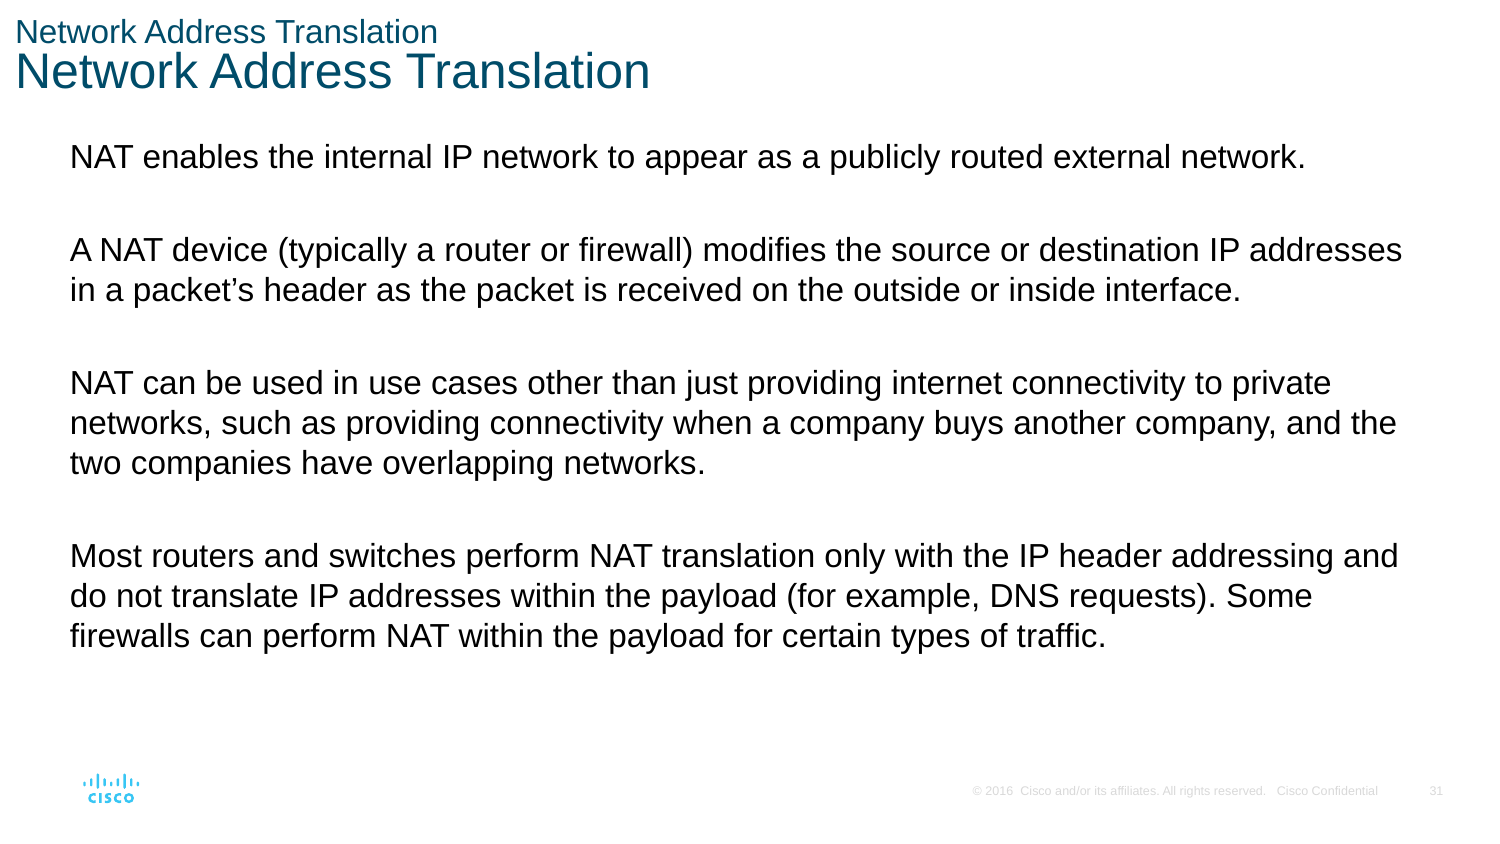

# Network Address Translation Network Address Translation
NAT enables the internal IP network to appear as a publicly routed external network.

A NAT device (typically a router or firewall) modifies the source or destination IP addresses in a packet’s header as the packet is received on the outside or inside interface.

NAT can be used in use cases other than just providing internet connectivity to private networks, such as providing connectivity when a company buys another company, and the two companies have overlapping networks.

Most routers and switches perform NAT translation only with the IP header addressing and do not translate IP addresses within the payload (for example, DNS requests). Some firewalls can perform NAT within the payload for certain types of traffic.